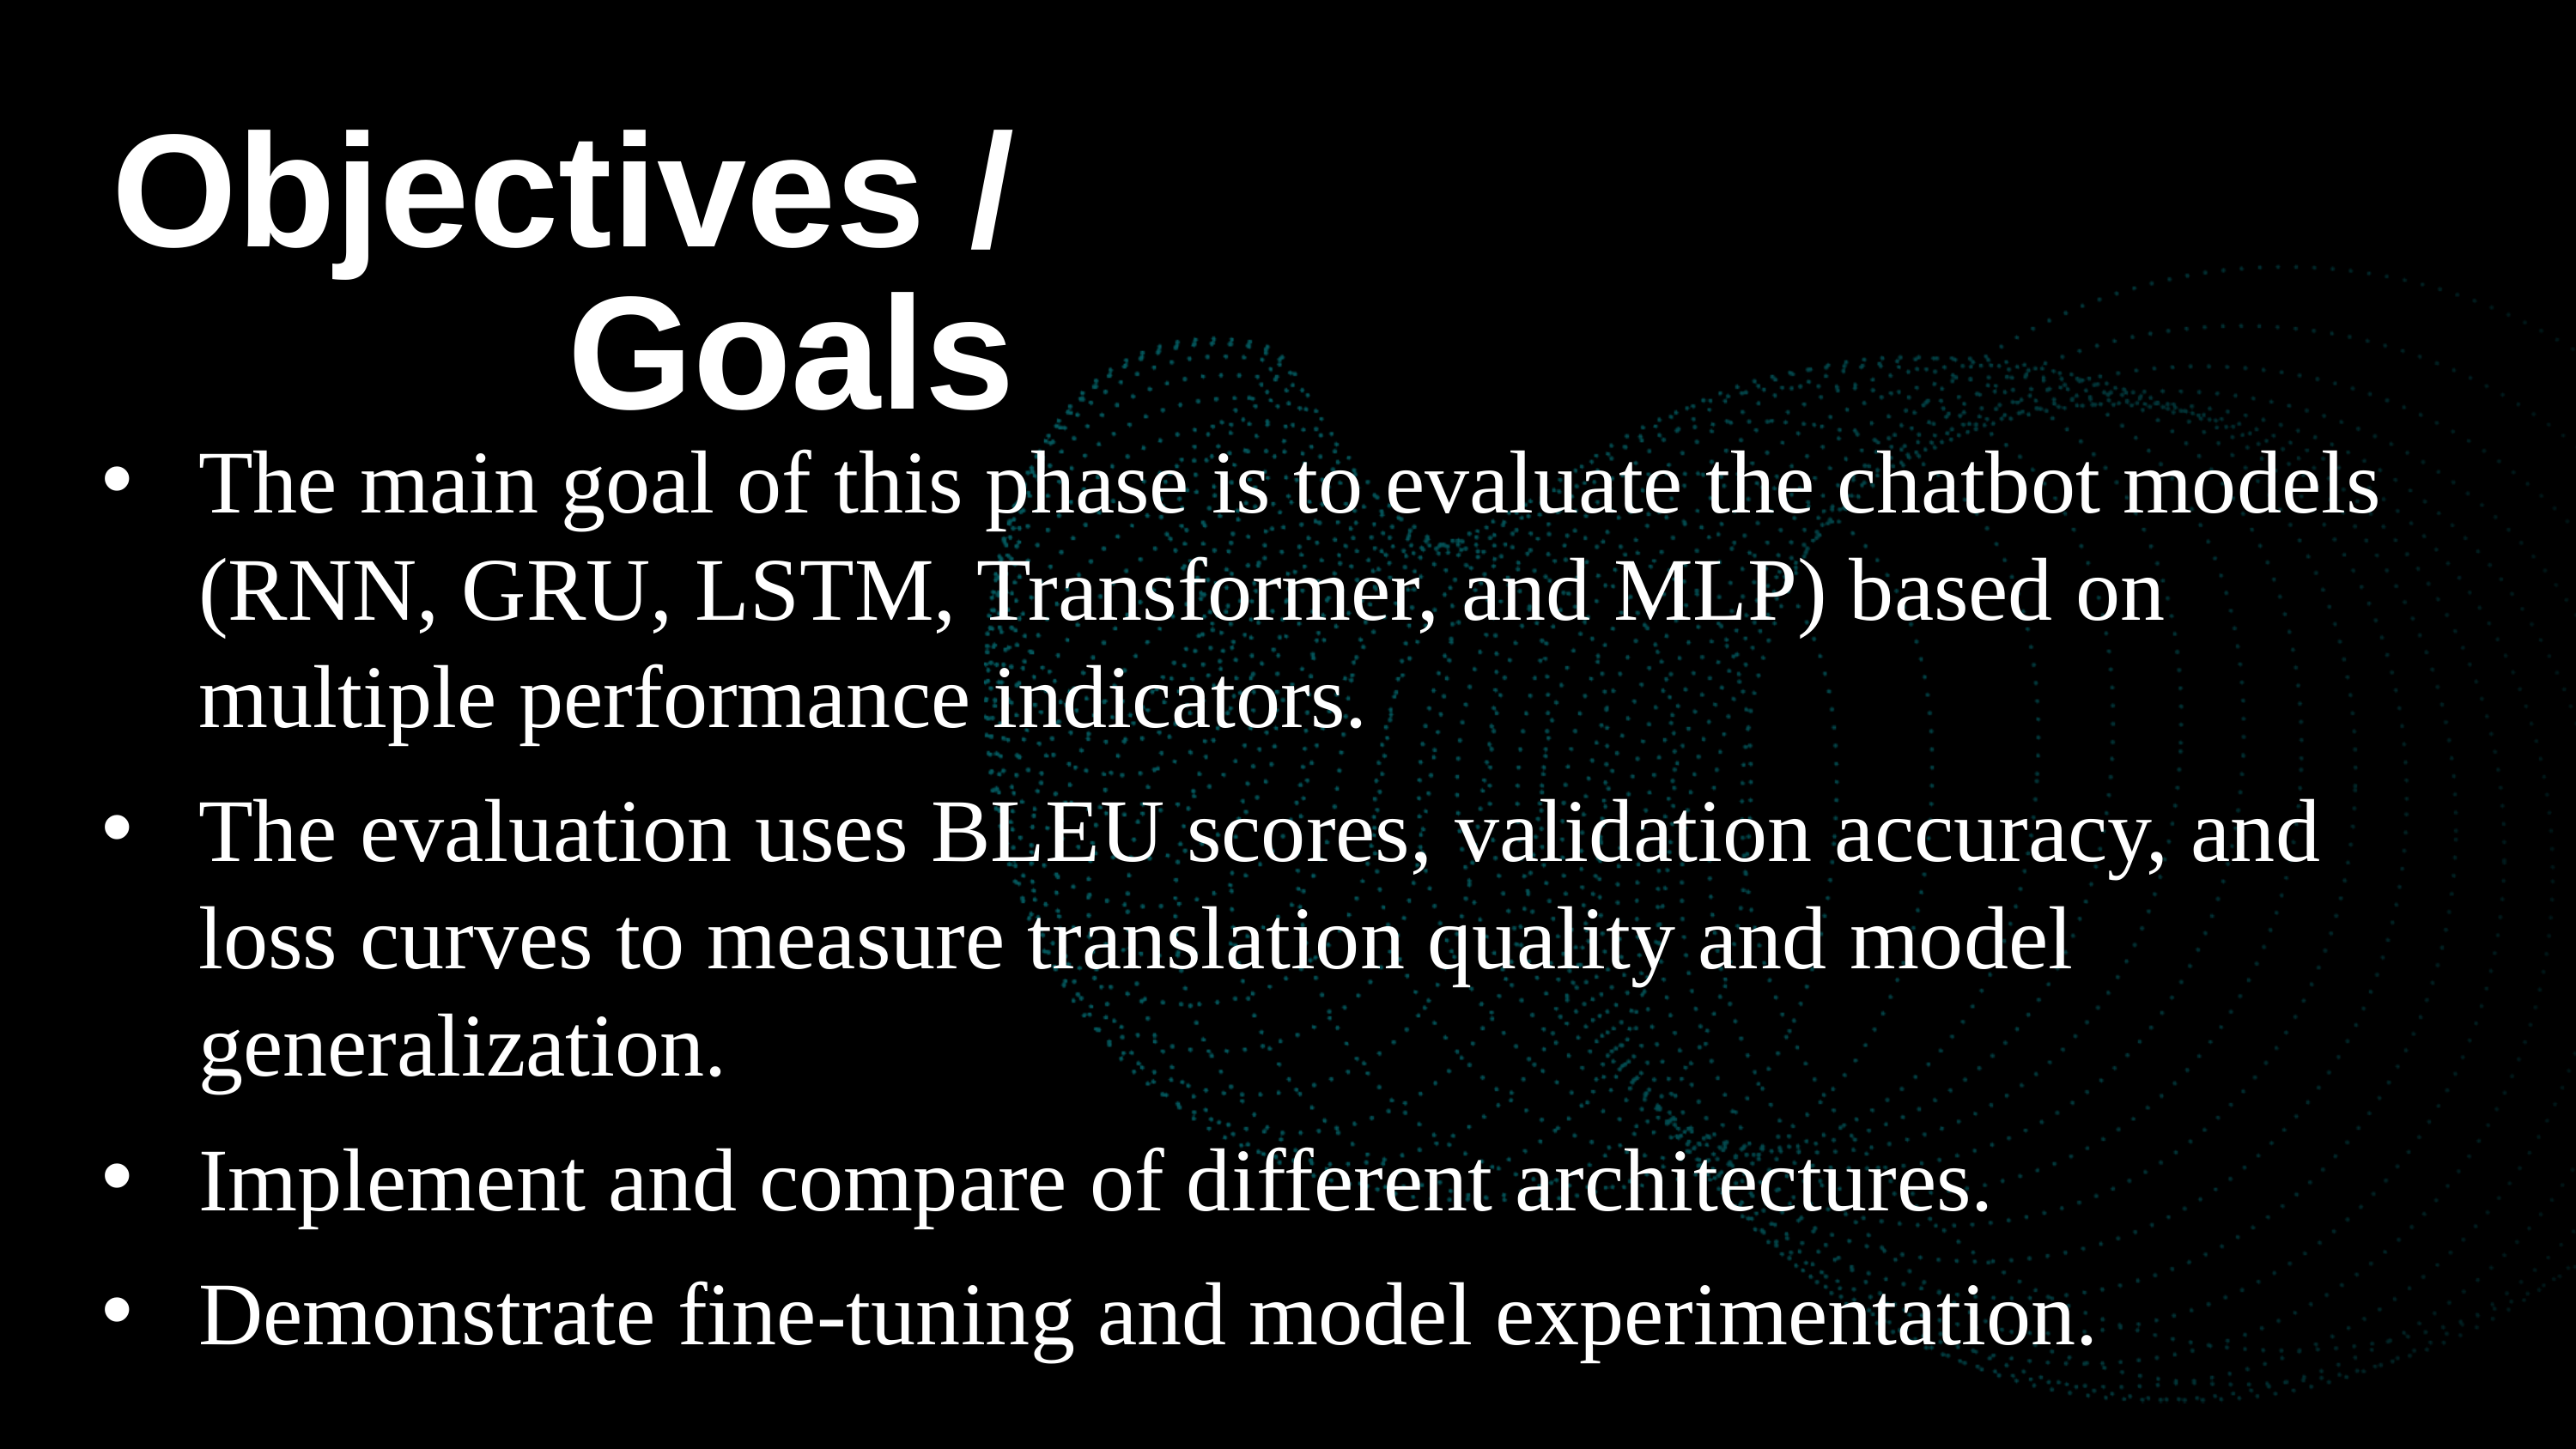

Objectives / Goals

The main goal of this phase is to evaluate the chatbot models (RNN, GRU, LSTM, Transformer, and MLP) based on multiple performance indicators.
The evaluation uses BLEU scores, validation accuracy, and loss curves to measure translation quality and model generalization.
Implement and compare of different architectures.
Demonstrate fine-tuning and model experimentation.